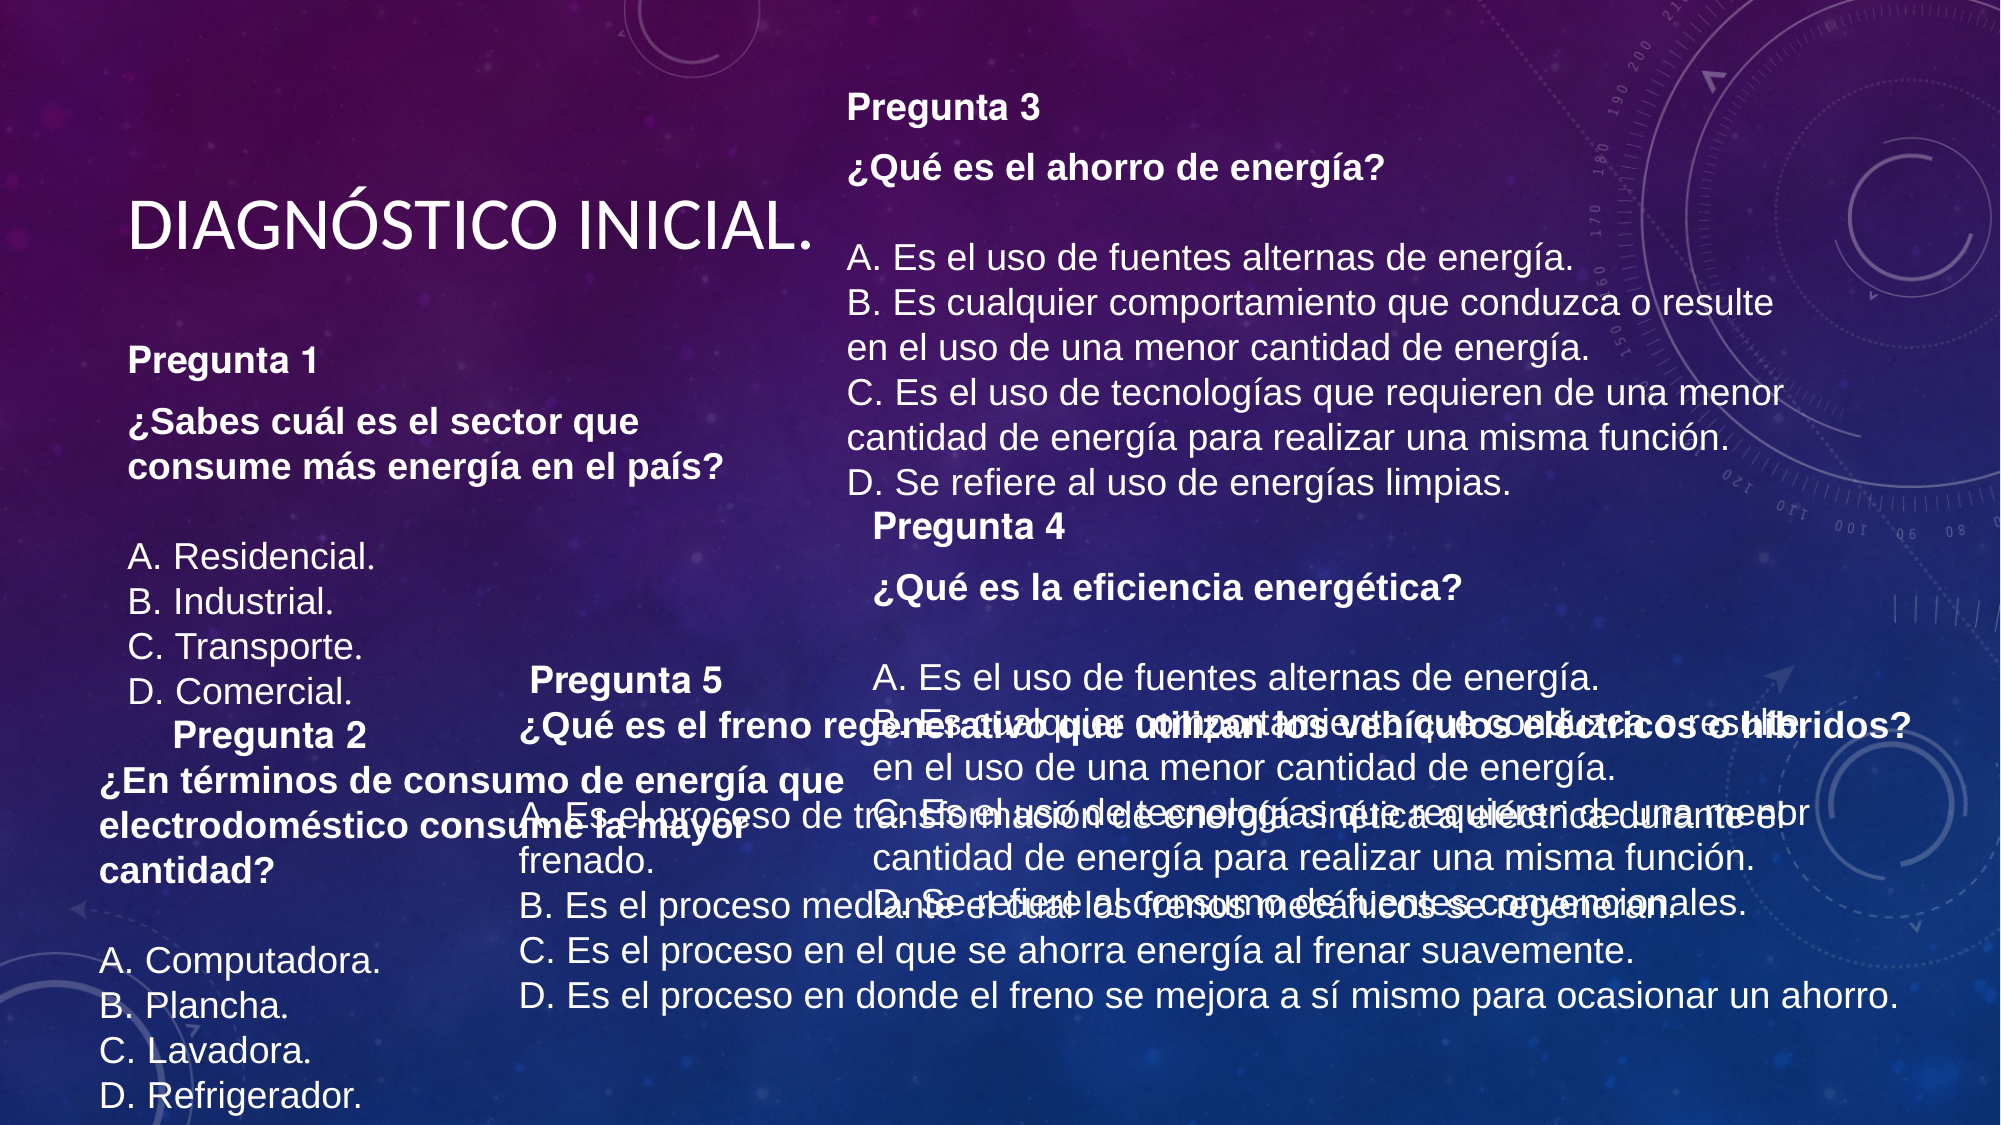

Pregunta 3
¿Qué es el ahorro de energía?

A. Es el uso de fuentes alternas de energía.
B. Es cualquier comportamiento que conduzca o resulte en el uso de una menor cantidad de energía.
C. Es el uso de tecnologías que requieren de una menor cantidad de energía para realizar una misma función.
D. Se refiere al uso de energías limpias.
# DIAGNóSTICO INICIAL.
Pregunta 1
¿Sabes cuál es el sector que consume más energía en el país?

A. Residencial.
B. Industrial.
C. Transporte.
D. Comercial.
Pregunta 4
¿Qué es la eficiencia energética?

A. Es el uso de fuentes alternas de energía.
B. Es cualquier comportamiento que conduzca o resulte en el uso de una menor cantidad de energía.
C. Es el uso de tecnologías que requieren de una menor cantidad de energía para realizar una misma función.
D. Se refiere al consumo de fuentes convencionales.
 Pregunta 5
¿Qué es el freno regenerativo que utilizan los vehículos eléctricos o híbridos?

A. Es el proceso de transformación de energía cinética a eléctrica durante el frenado.
B. Es el proceso mediante el cual los frenos mecánicos se regeneran.
C. Es el proceso en el que se ahorra energía al frenar suavemente.
D. Es el proceso en donde el freno se mejora a sí mismo para ocasionar un ahorro.

Pregunta 2
¿En términos de consumo de energía que electrodoméstico consume la mayor cantidad?

A. Computadora.
B. Plancha.
C. Lavadora.
D. Refrigerador.